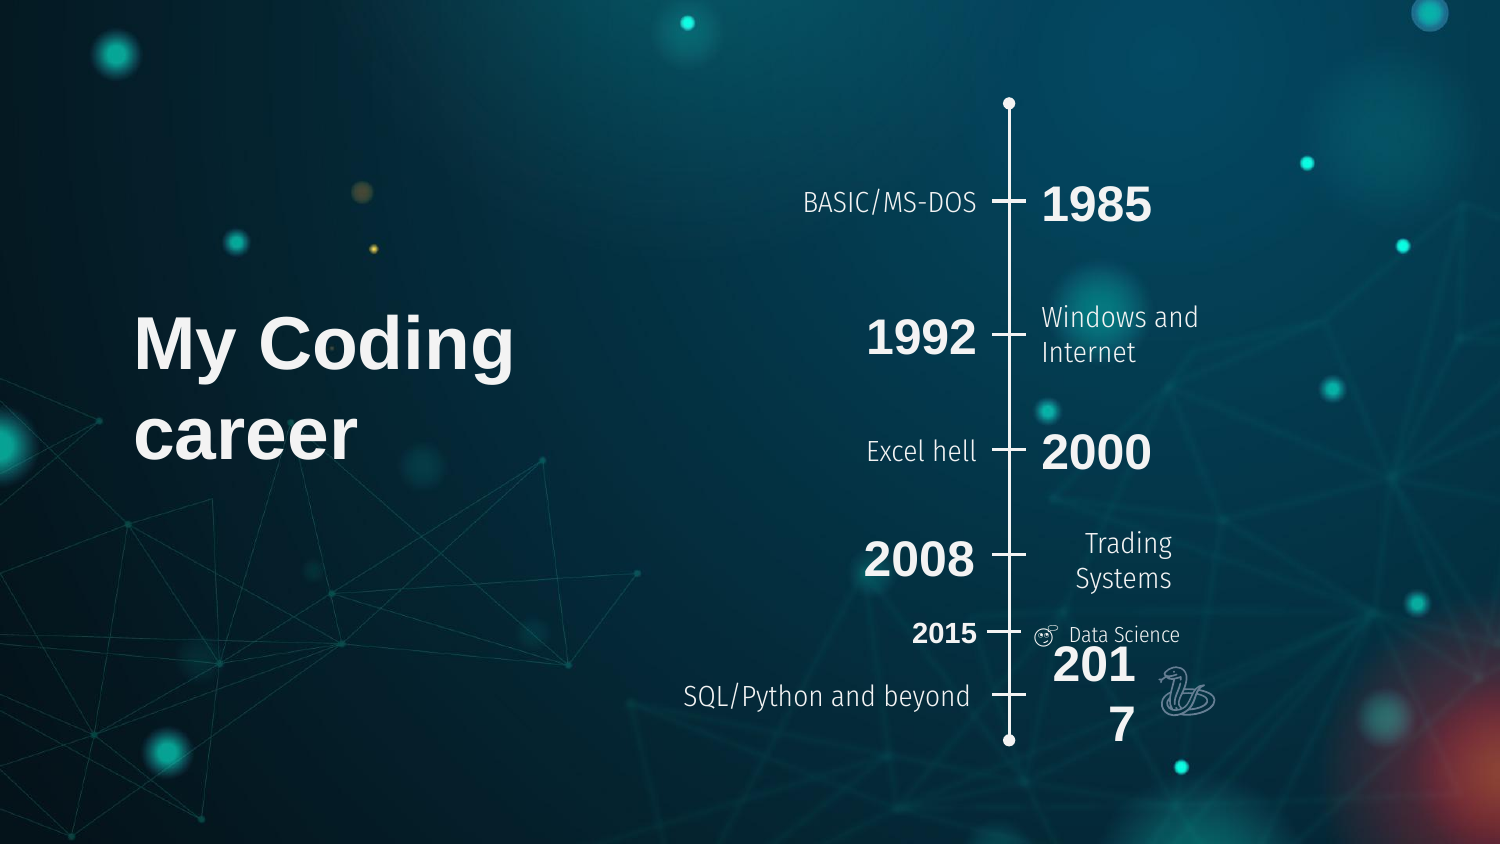

BASIC/MS-DOS
1985
# My Coding career
1992
Windows and Internet
Excel hell
2000
2008
Trading Systems
2015
🤔  Data Science
2017
SQL/Python and beyond